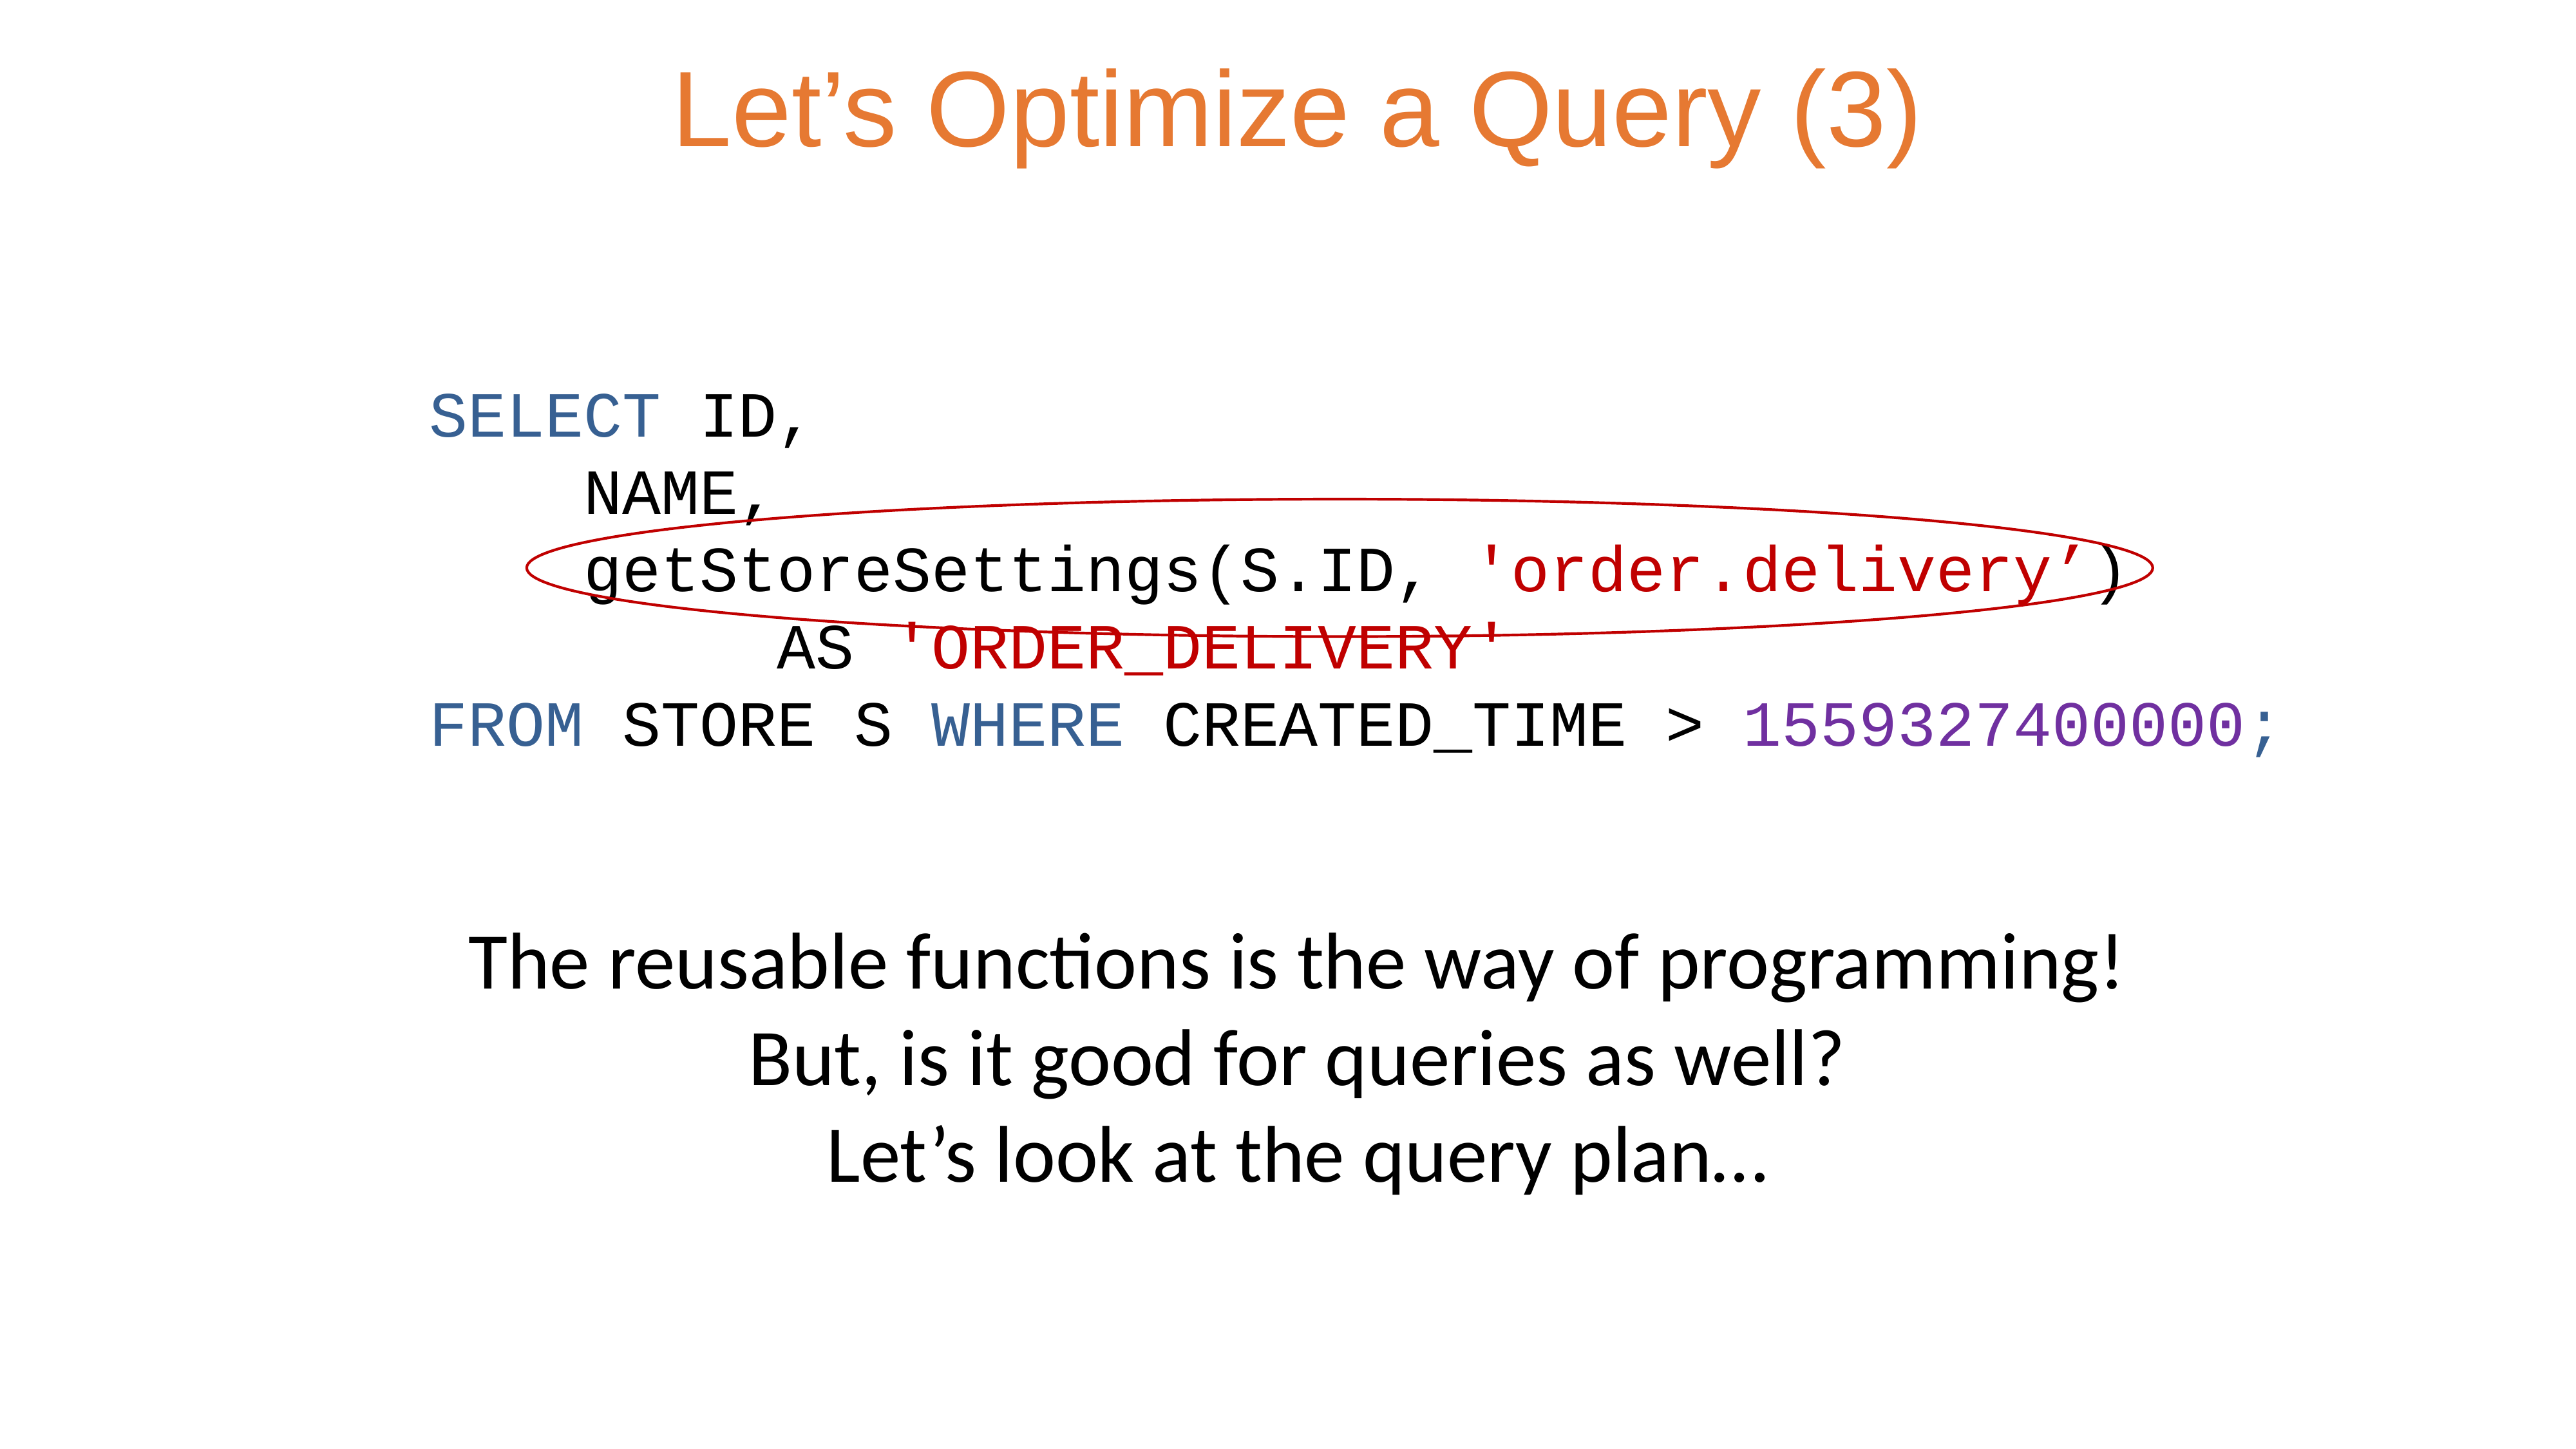

Let’s Optimize a Query (3)
SELECT ID,
    NAME,
    getStoreSettings(S.ID, 'order.delivery’)
         AS 'ORDER_DELIVERY'
FROM STORE S WHERE CREATED_TIME > 1559327400000;

The reusable functions is the way of programming!
But, is it good for queries as well?
Let’s look at the query plan…